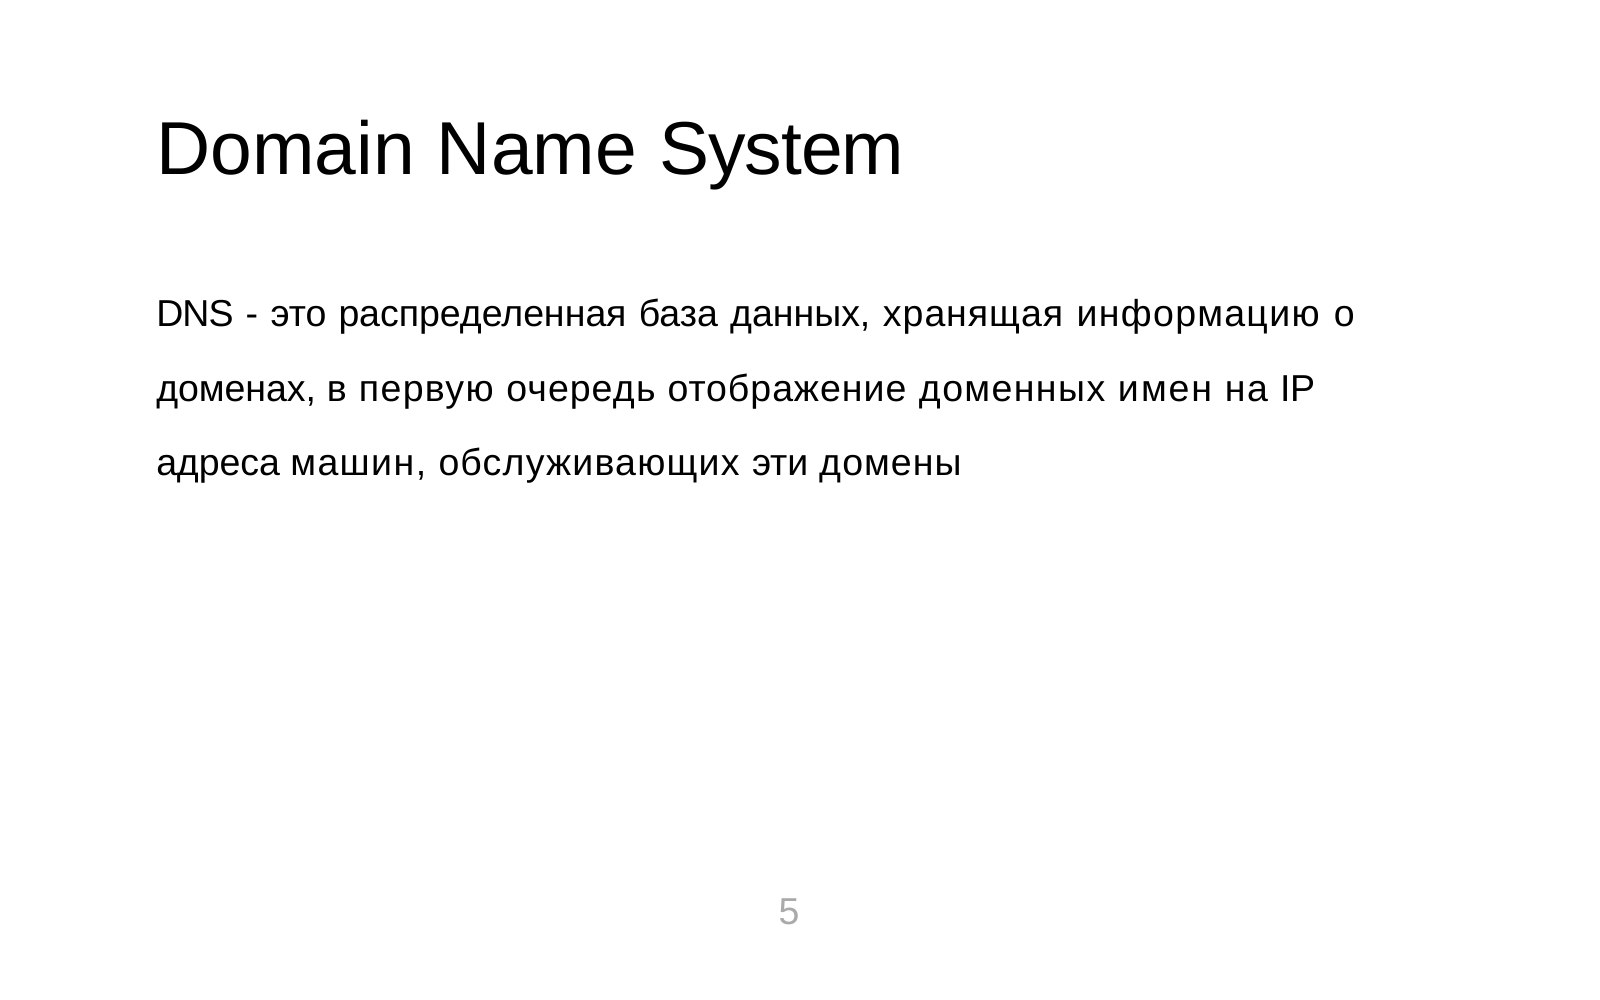

Domain Name System
DNS - это распределенная база данных, хранящая информацию о
доменах, в первую очередь отображение доменных имен на IP адреса машин, обслуживающих эти домены
5